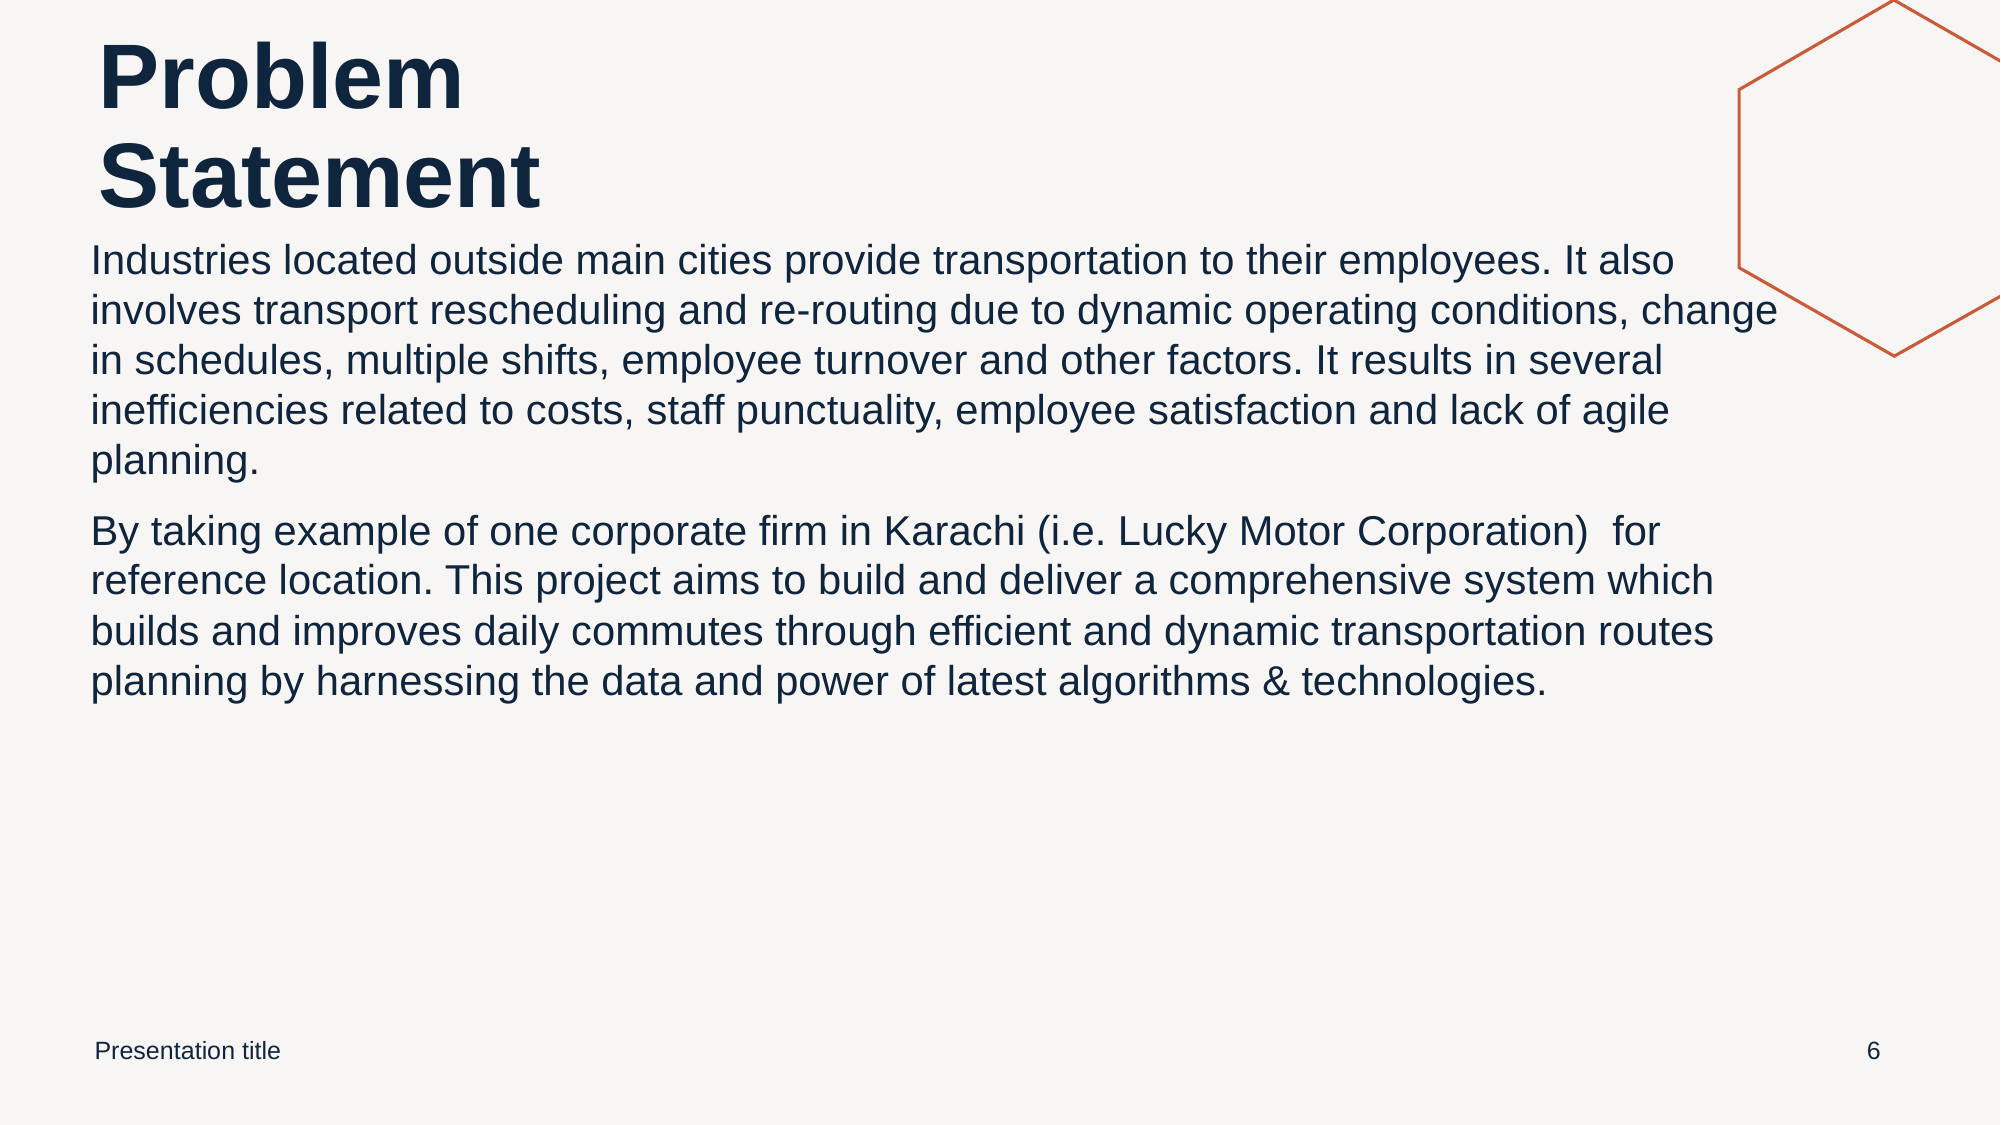

# Problem Statement
Industries located outside main cities provide transportation to their employees. It also involves transport rescheduling and re-routing due to dynamic operating conditions, change in schedules, multiple shifts, employee turnover and other factors. It results in several inefficiencies related to costs, staff punctuality, employee satisfaction and lack of agile planning.
By taking example of one corporate firm in Karachi (i.e. Lucky Motor Corporation)  for reference location. This project aims to build and deliver a comprehensive system which builds and improves daily commutes through efficient and dynamic transportation routes planning by harnessing the data and power of latest algorithms & technologies.

Presentation title
6